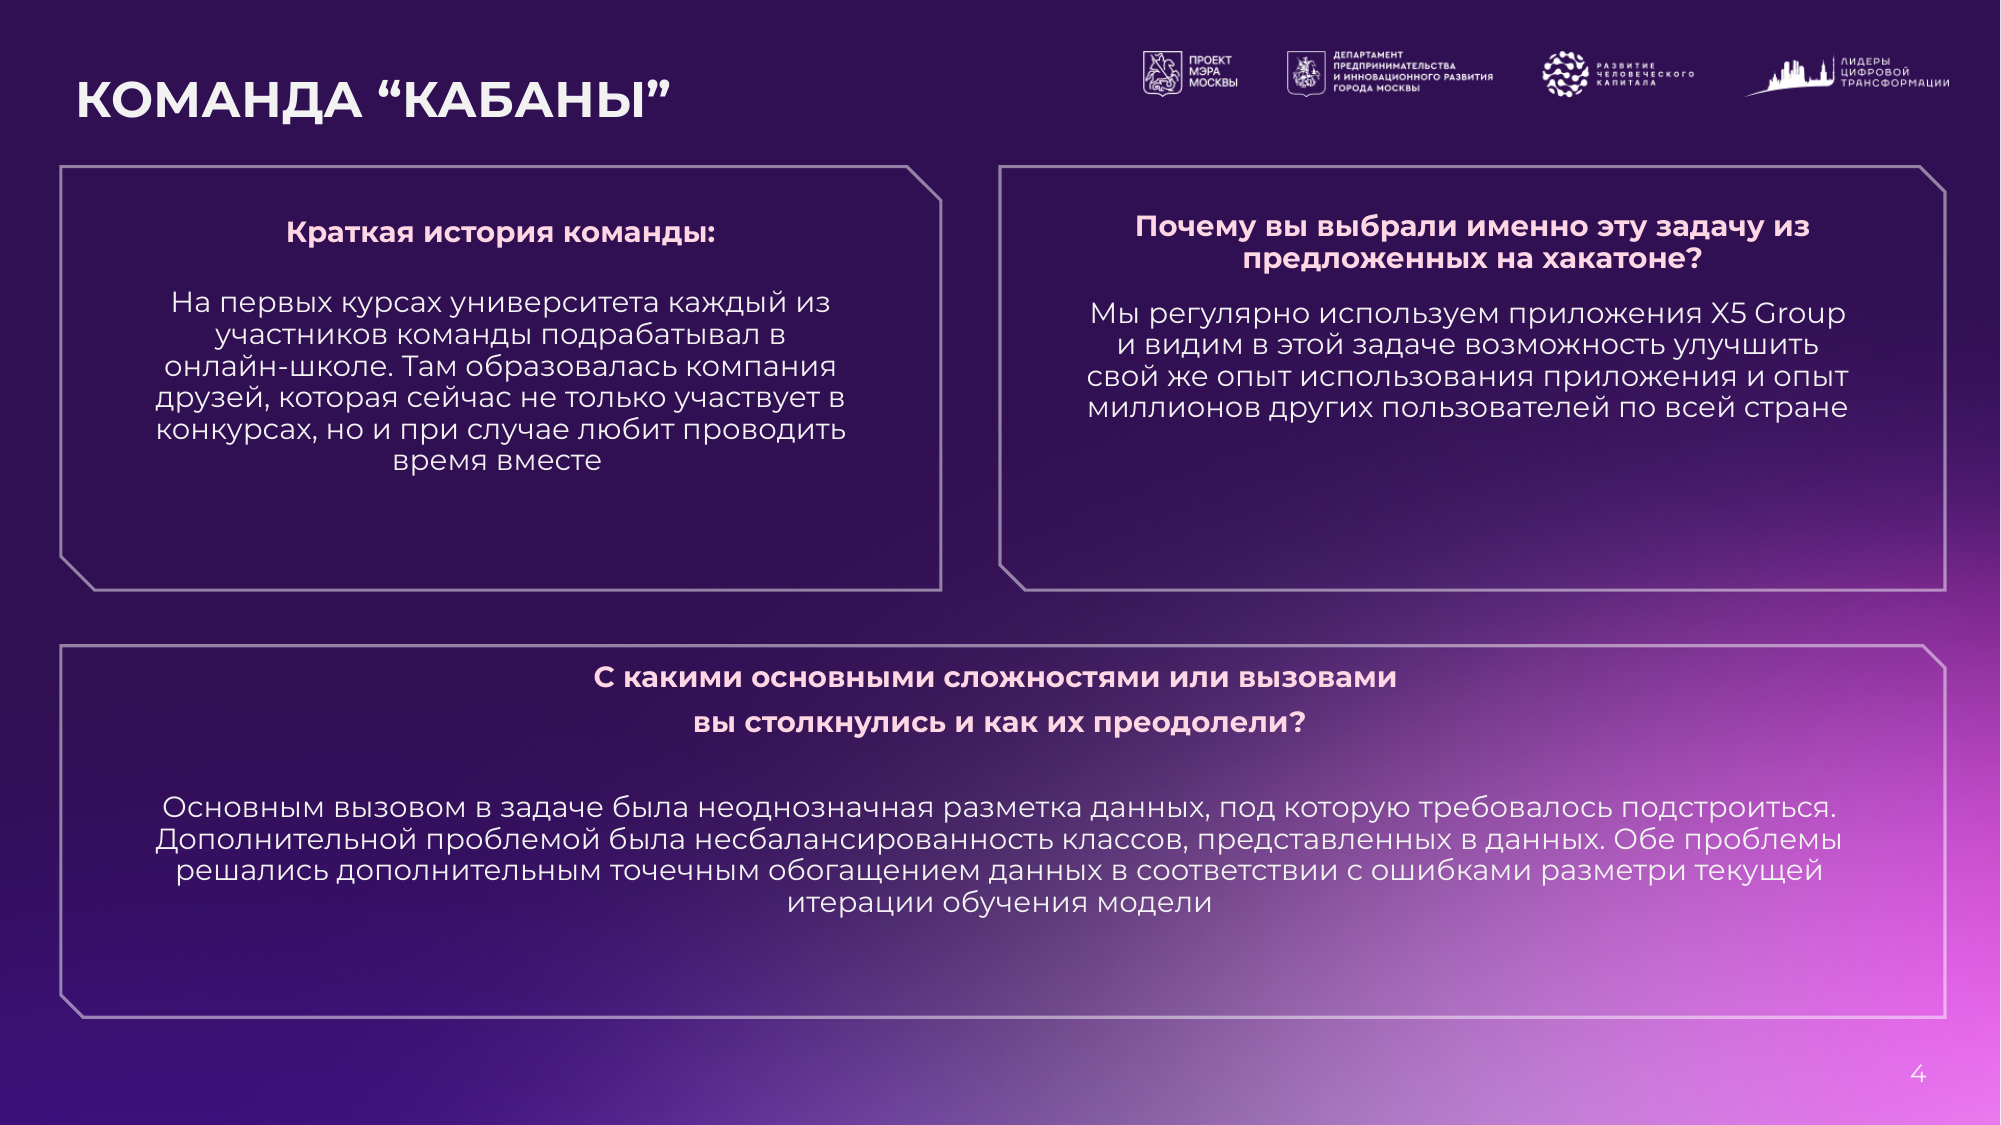

# КОМАНДА “КАБАНЫ”

Почему вы выбрали именно эту задачу из предложенных на хакатоне?
Краткая история команды:
На первых курсах университета каждый из участников команды подрабатывал в онлайн-школе. Там образовалась компания друзей, которая сейчас не только участвует в конкурсах, но и при случае любит проводить время вместе
Мы регулярно используем приложения X5 Group и видим в этой задаче возможность улучшить свой же опыт использования приложения и опыт миллионов других пользователей по всей стране

С какими основными сложностями или вызовами
вы столкнулись и как их преодолели?
Основным вызовом в задаче была неоднозначная разметка данных, под которую требовалось подстроиться. Дополнительной проблемой была несбалансированность классов, представленных в данных. Обе проблемы решались дополнительным точечным обогащением данных в соответствии с ошибками разметри текущей итерации обучения модели
4